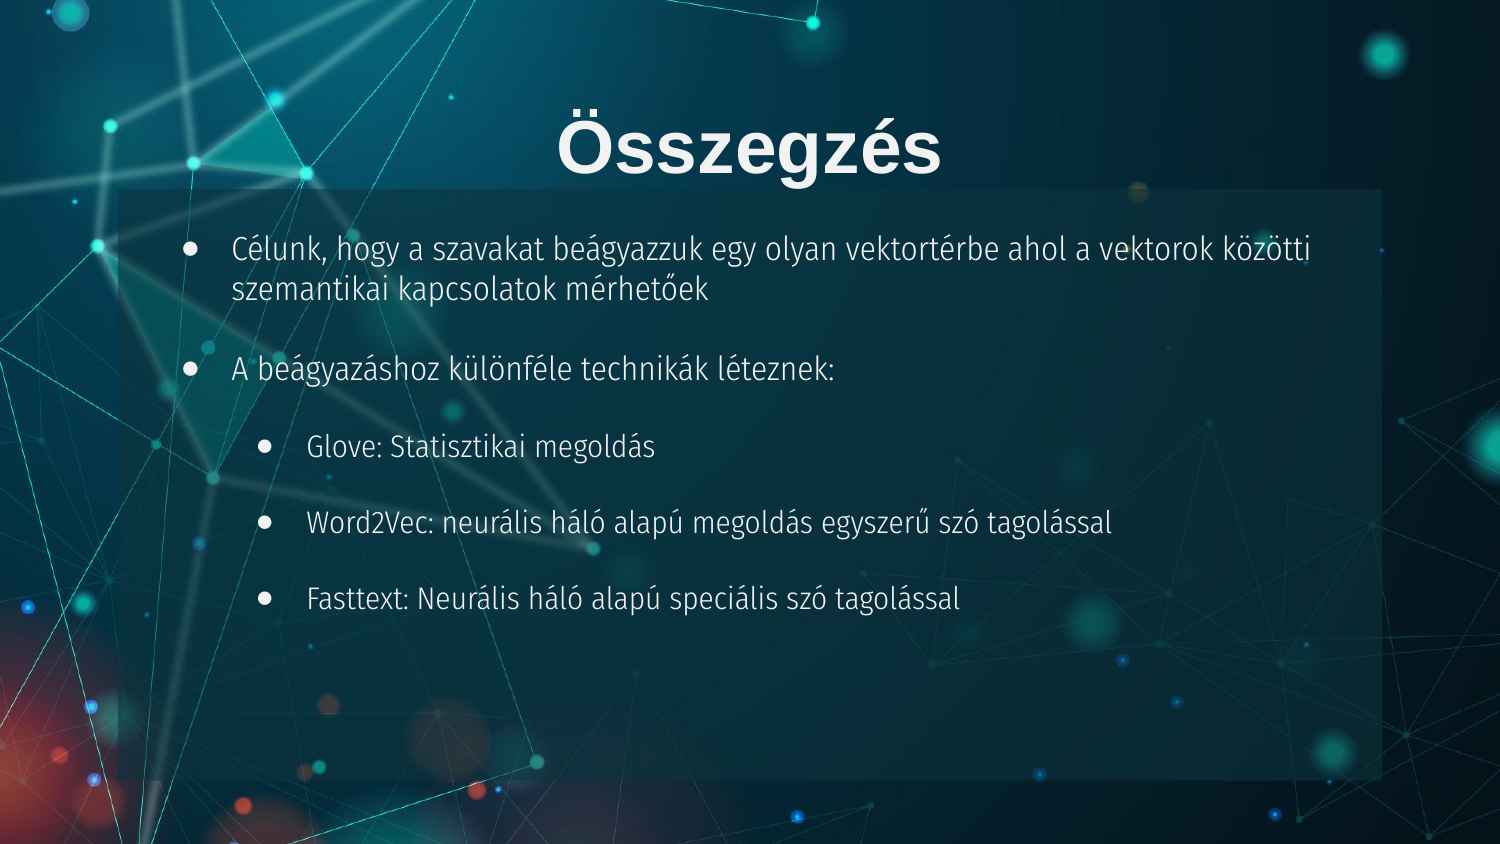

# Összegzés
Célunk, hogy a szavakat beágyazzuk egy olyan vektortérbe ahol a vektorok közötti szemantikai kapcsolatok mérhetőek

A beágyazáshoz különféle technikák léteznek:
Glove: Statisztikai megoldás
Word2Vec: neurális háló alapú megoldás egyszerű szó tagolással
Fasttext: Neurális háló alapú speciális szó tagolással